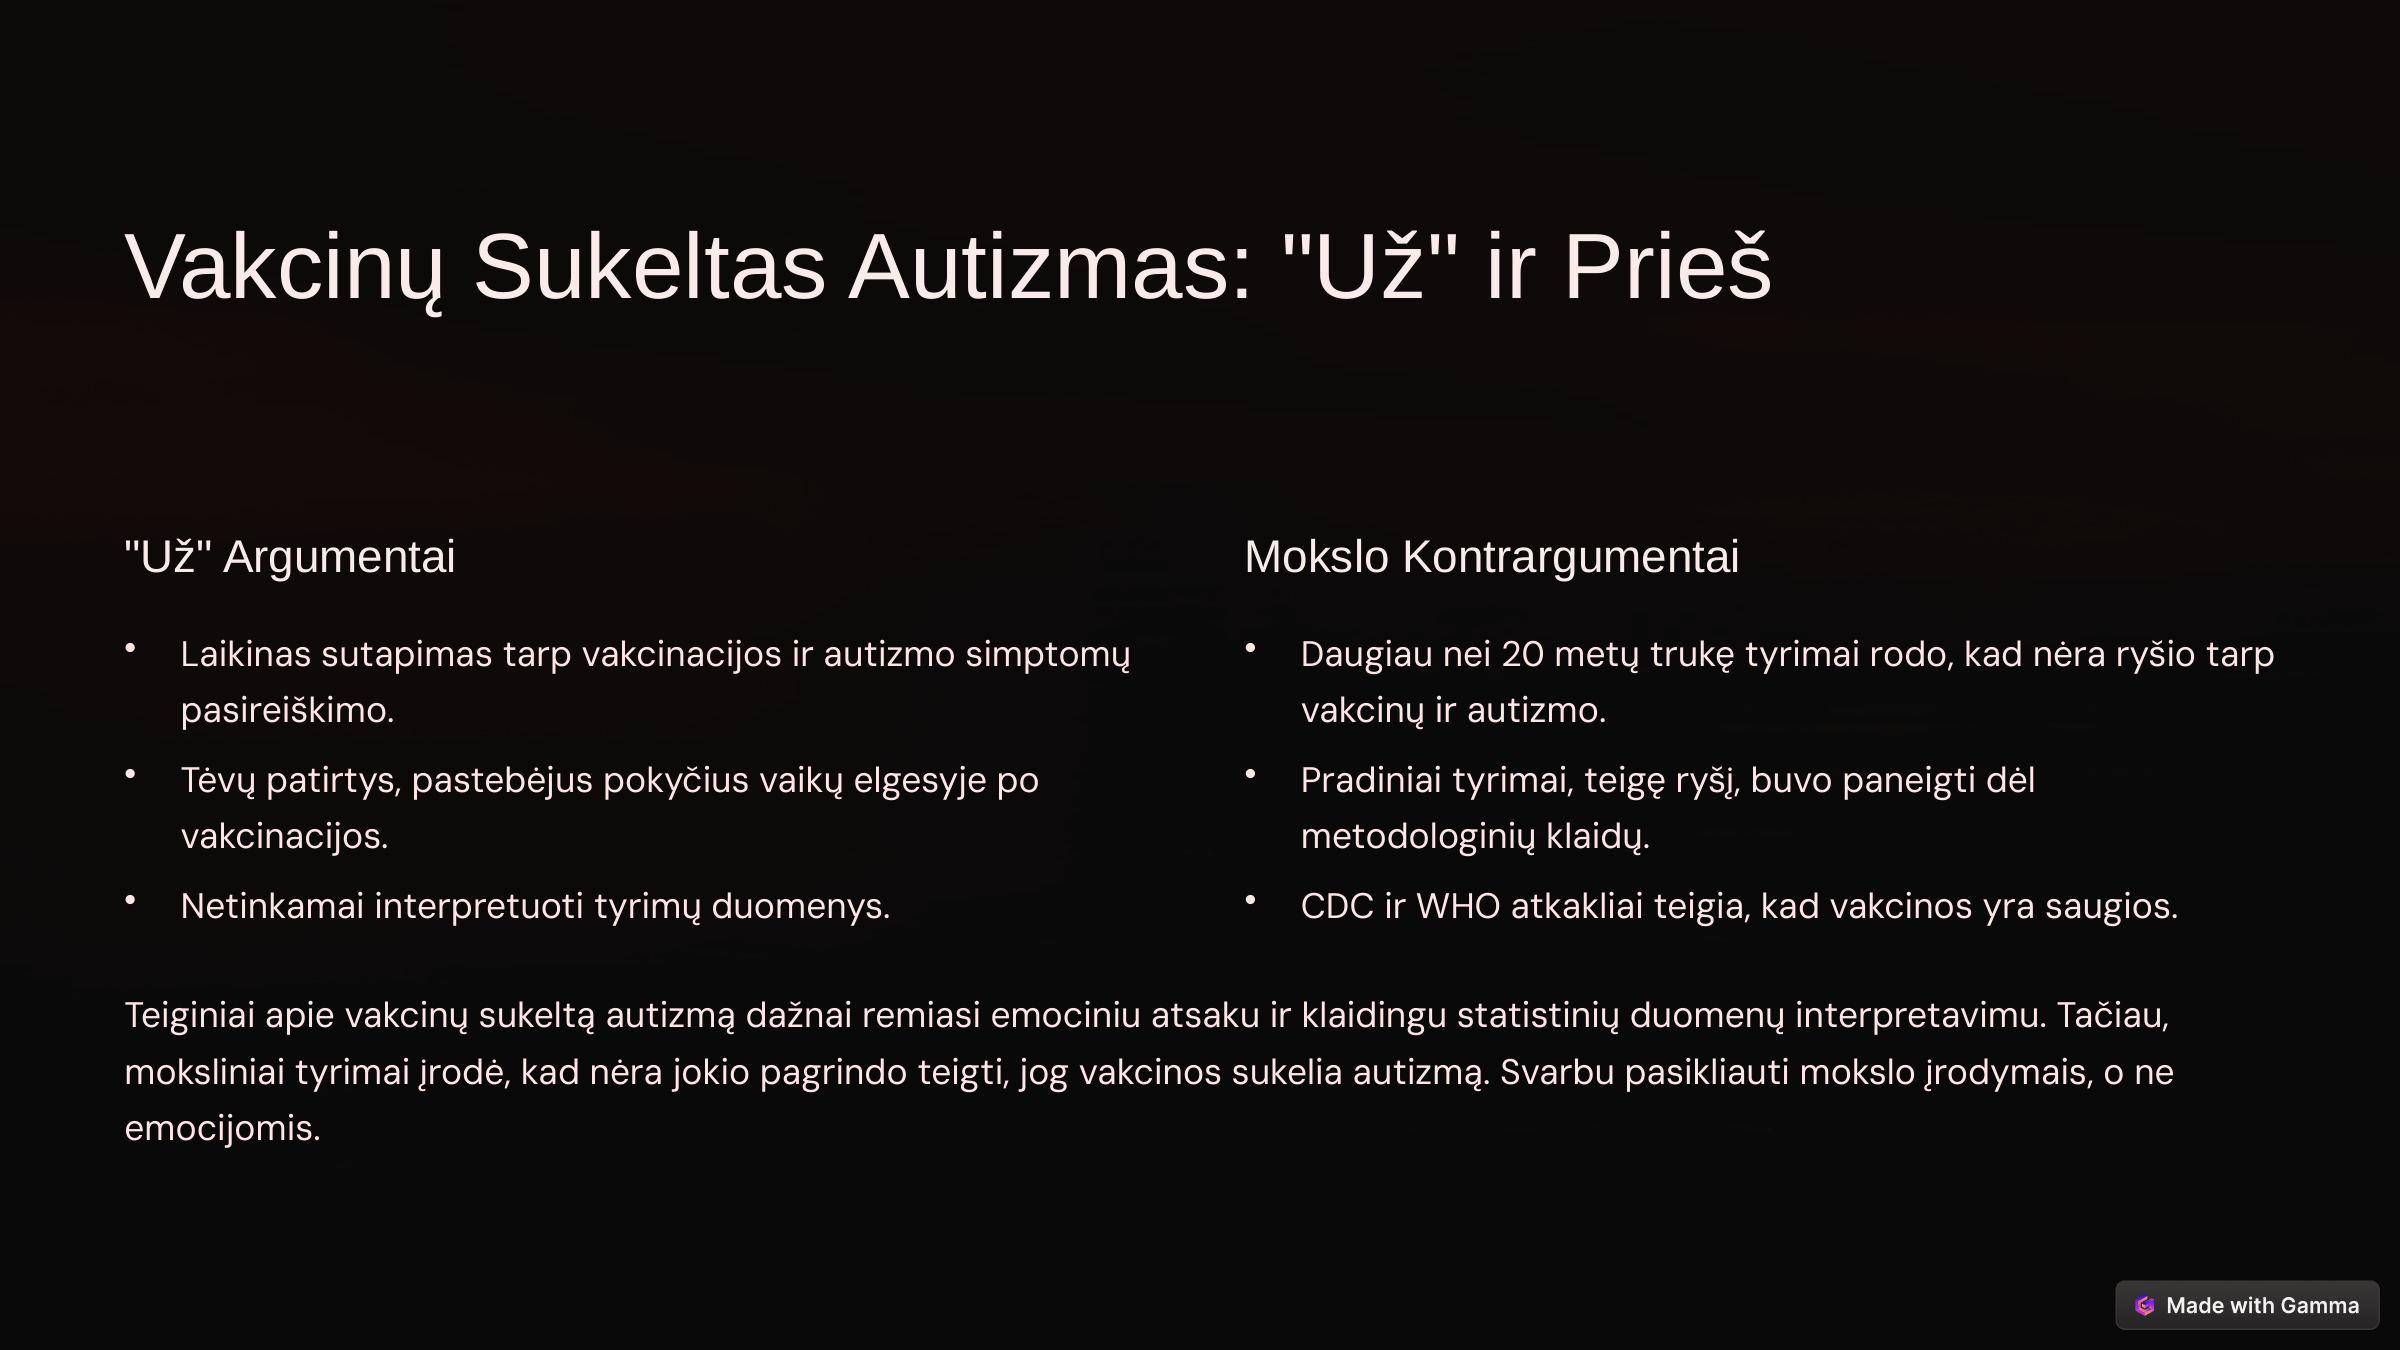

Vakcinų Sukeltas Autizmas: "Už" ir Prieš
"Už" Argumentai
Mokslo Kontrargumentai
Laikinas sutapimas tarp vakcinacijos ir autizmo simptomų pasireiškimo.
Daugiau nei 20 metų trukę tyrimai rodo, kad nėra ryšio tarp vakcinų ir autizmo.
Tėvų patirtys, pastebėjus pokyčius vaikų elgesyje po vakcinacijos.
Pradiniai tyrimai, teigę ryšį, buvo paneigti dėl metodologinių klaidų.
Netinkamai interpretuoti tyrimų duomenys.
CDC ir WHO atkakliai teigia, kad vakcinos yra saugios.
Teiginiai apie vakcinų sukeltą autizmą dažnai remiasi emociniu atsaku ir klaidingu statistinių duomenų interpretavimu. Tačiau, moksliniai tyrimai įrodė, kad nėra jokio pagrindo teigti, jog vakcinos sukelia autizmą. Svarbu pasikliauti mokslo įrodymais, o ne emocijomis.